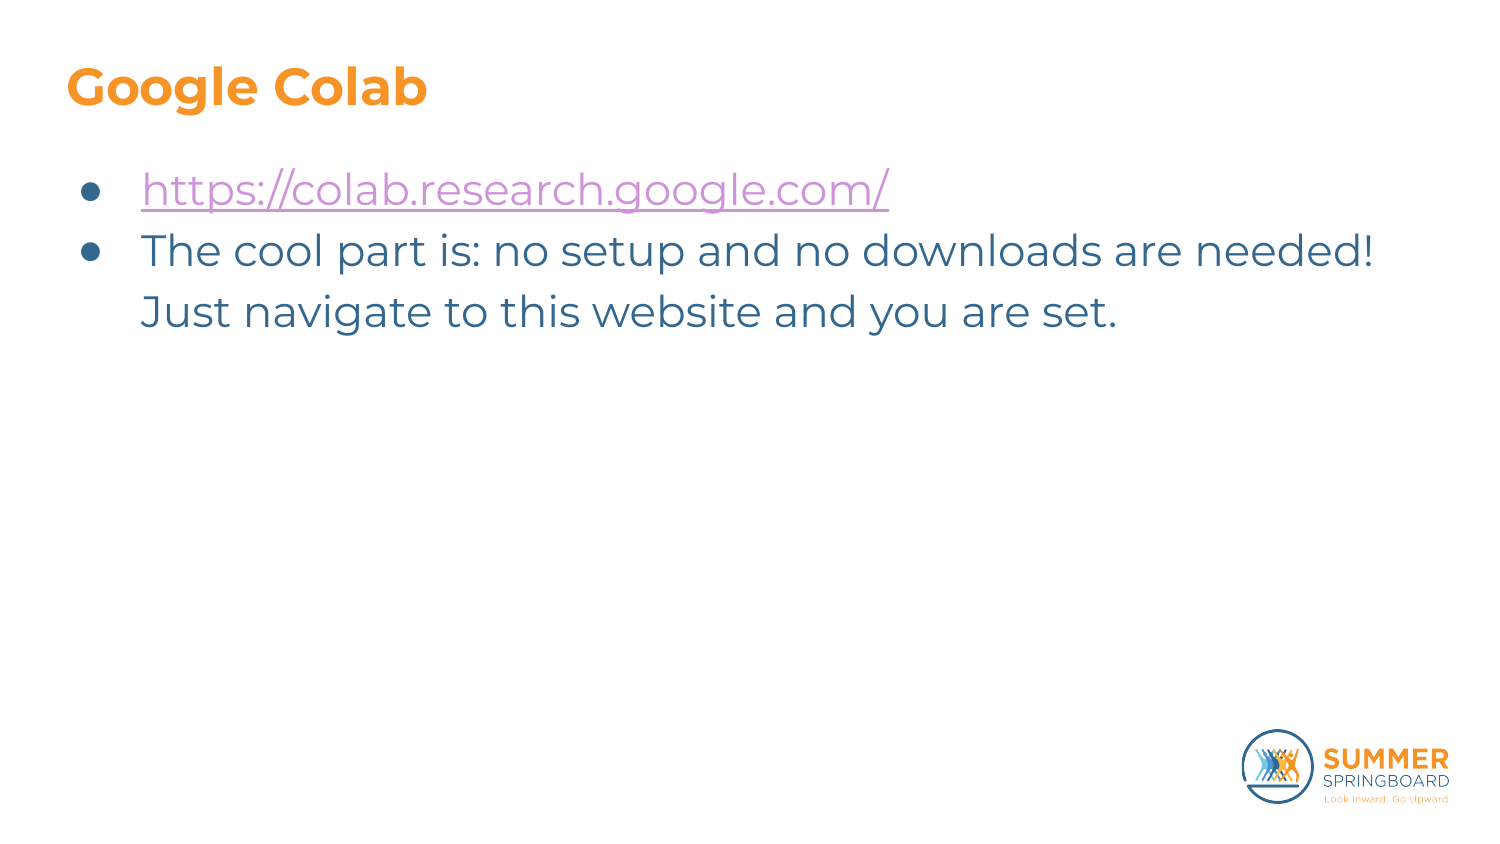

# Google Colab
https://colab.research.google.com/
The cool part is: no setup and no downloads are needed!  Just navigate to this website and you are set.